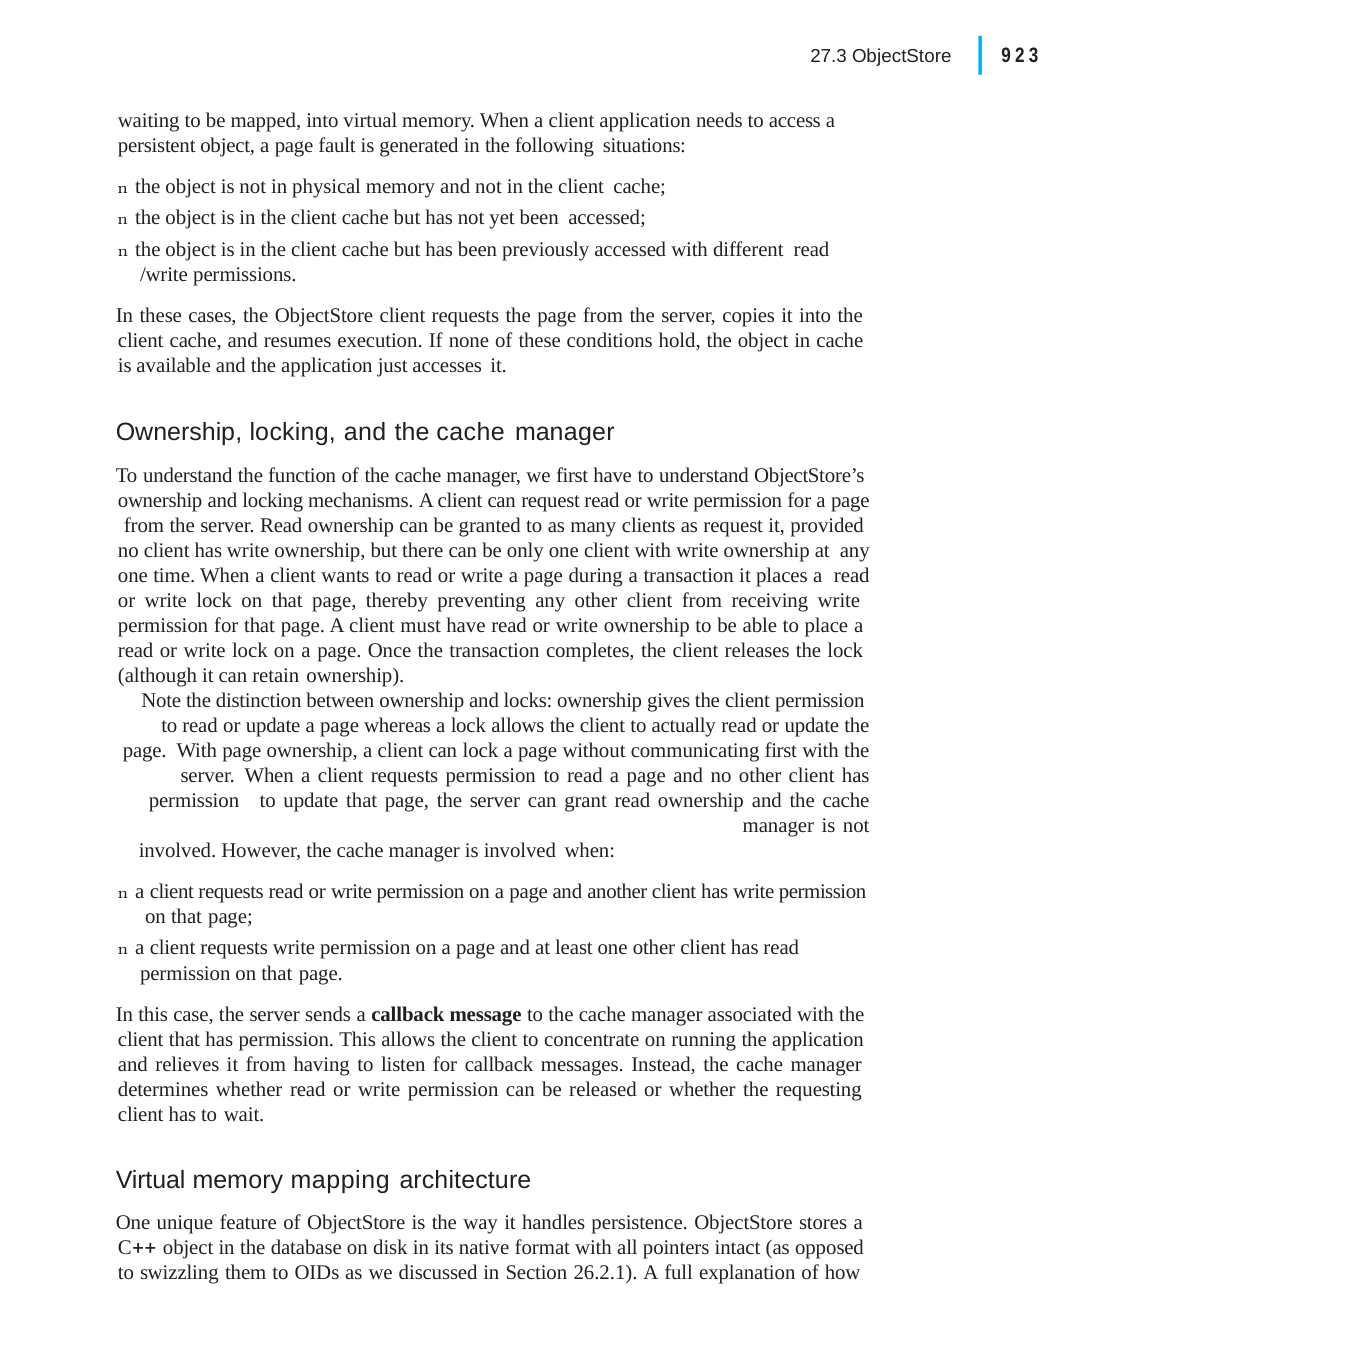

|
923
27.3 ObjectStore
waiting to be mapped, into virtual memory. When a client application needs to access a  persistent object, a page fault is generated in the following situations:
n the object is not in physical memory and not in the client cache;
n the object is in the client cache but has not yet been accessed;
n the object is in the client cache but has been previously accessed with different  read /write permissions.
In these cases, the ObjectStore client requests the page from the server, copies it into the  client cache, and resumes execution. If none of these conditions hold, the object in cache  is available and the application just accesses it.

Ownership, locking, and the cache manager
To understand the function of the cache manager, we first have to understand ObjectStore’s  ownership and locking mechanisms. A client can request read or write permission for a page  from the server. Read ownership can be granted to as many clients as request it, provided  no client has write ownership, but there can be only one client with write ownership at  any one time. When a client wants to read or write a page during a transaction it places a  read or write lock on that page, thereby preventing any other client from receiving write  permission for that page. A client must have read or write ownership to be able to place a  read or write lock on a page. Once the transaction completes, the client releases the lock  (although it can retain ownership).
Note the distinction between ownership and locks: ownership gives the client permission  to read or update a page whereas a lock allows the client to actually read or update the page.  With page ownership, a client can lock a page without communicating first with the server.  When a client requests permission to read a page and no other client has permission    to update that page, the server can grant read ownership and the cache manager is not
involved. However, the cache manager is involved when:
n a client requests read or write permission on a page and another client has write permission  on that page;
n a client requests write permission on a page and at least one other client has read  permission on that page.
In this case, the server sends a callback message to the cache manager associated with the  client that has permission. This allows the client to concentrate on running the application  and relieves it from having to listen for callback messages. Instead, the cache manager  determines whether read or write permission can be released or whether the requesting  client has to wait.

Virtual memory mapping architecture
One unique feature of ObjectStore is the way it handles persistence. ObjectStore stores a  C++ object in the database on disk in its native format with all pointers intact (as opposed  to swizzling them to OIDs as we discussed in Section 26.2.1). A full explanation of how